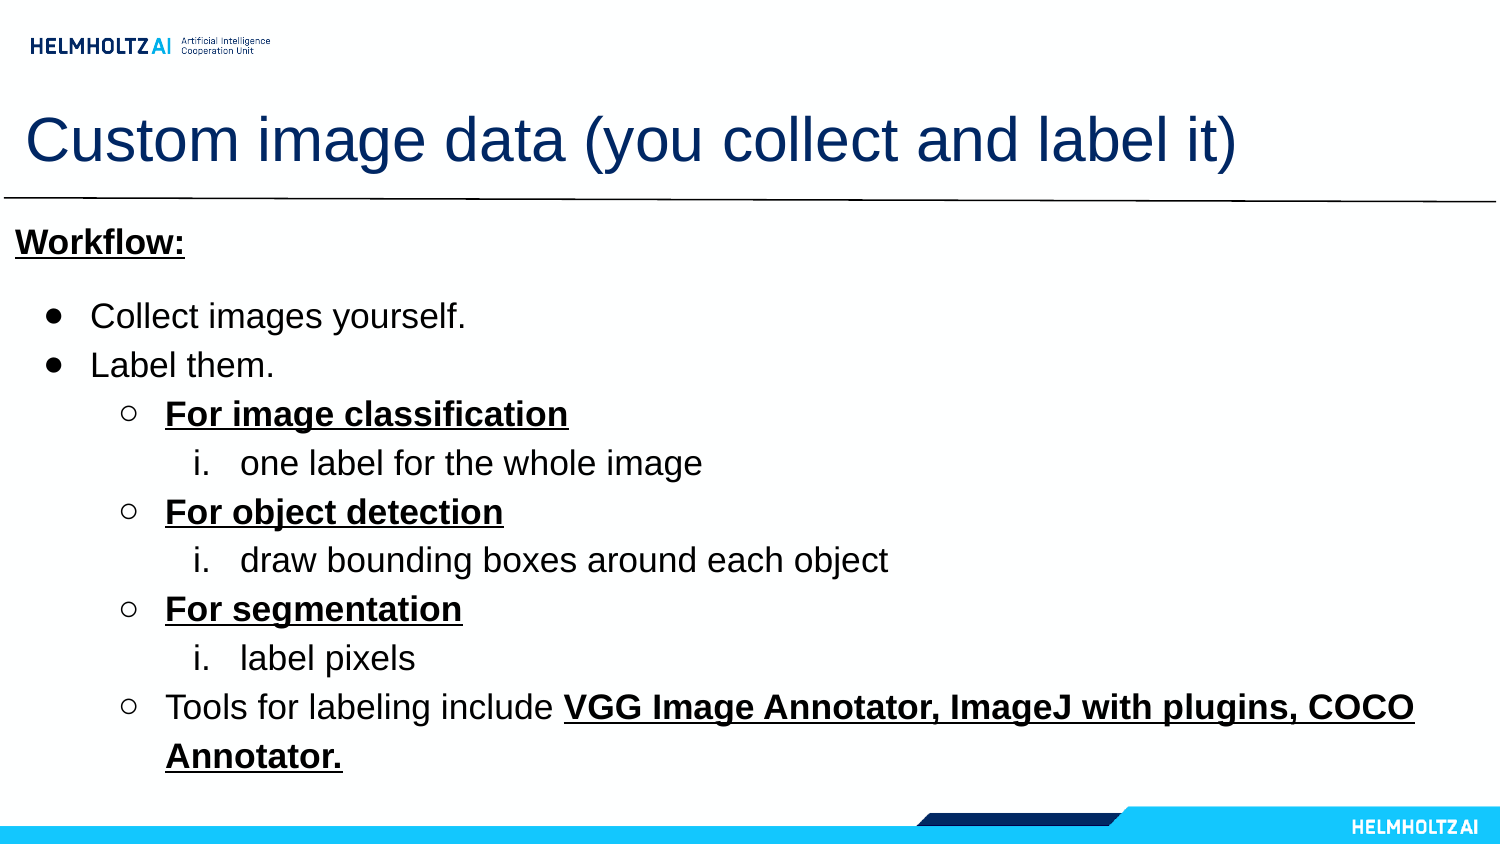

# Custom image data (you collect and label it)
Workflow:
Collect images yourself.
Label them.
For image classification
one label for the whole image
For object detection
draw bounding boxes around each object
For segmentation
label pixels
Tools for labeling include VGG Image Annotator, ImageJ with plugins, COCO Annotator.